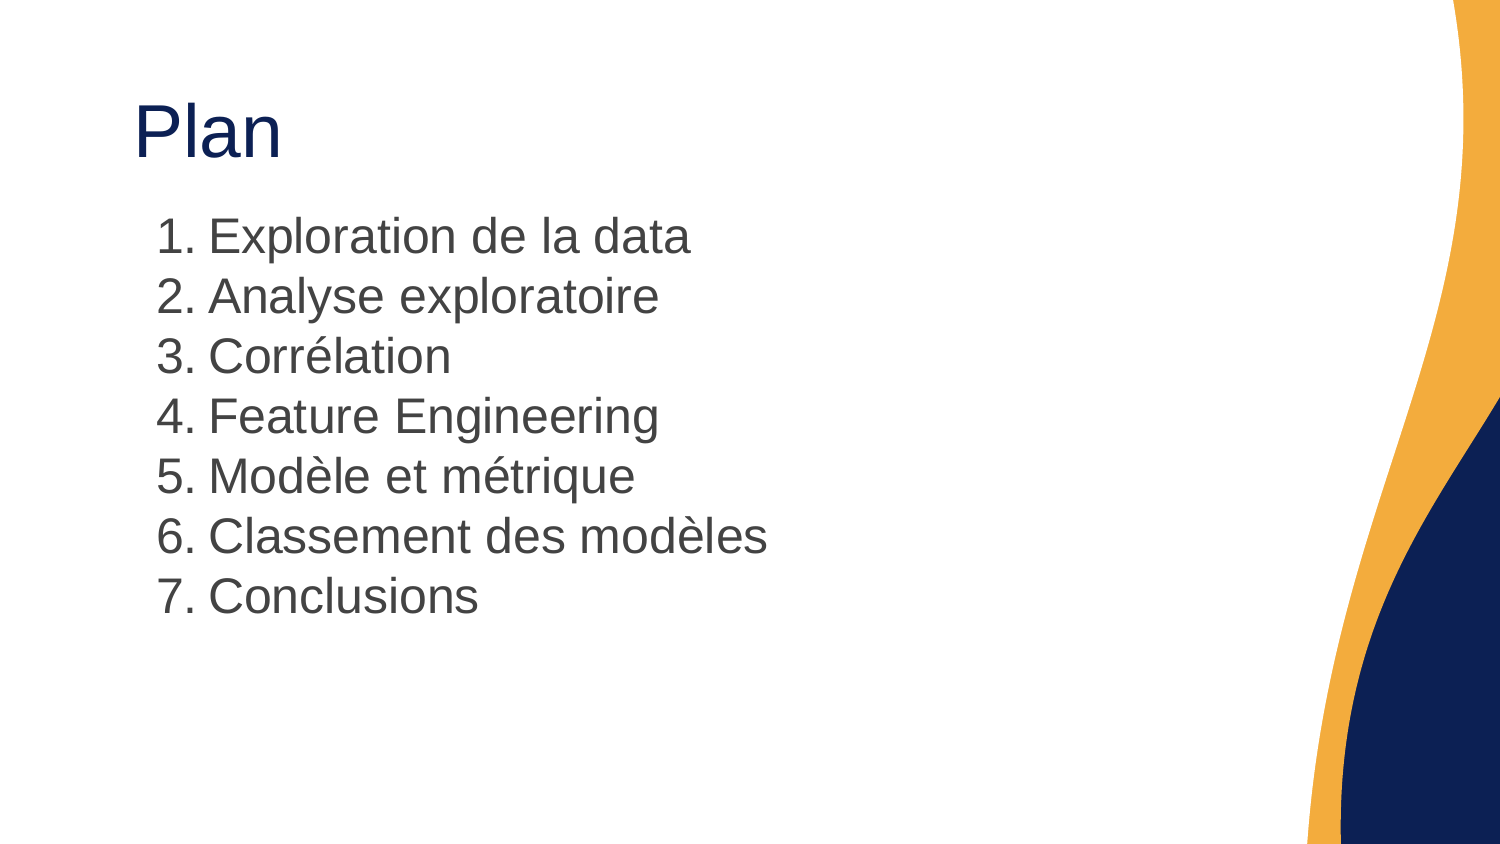

# Plan
Exploration de la data
Analyse exploratoire
Corrélation
Feature Engineering
Modèle et métrique
Classement des modèles
Conclusions